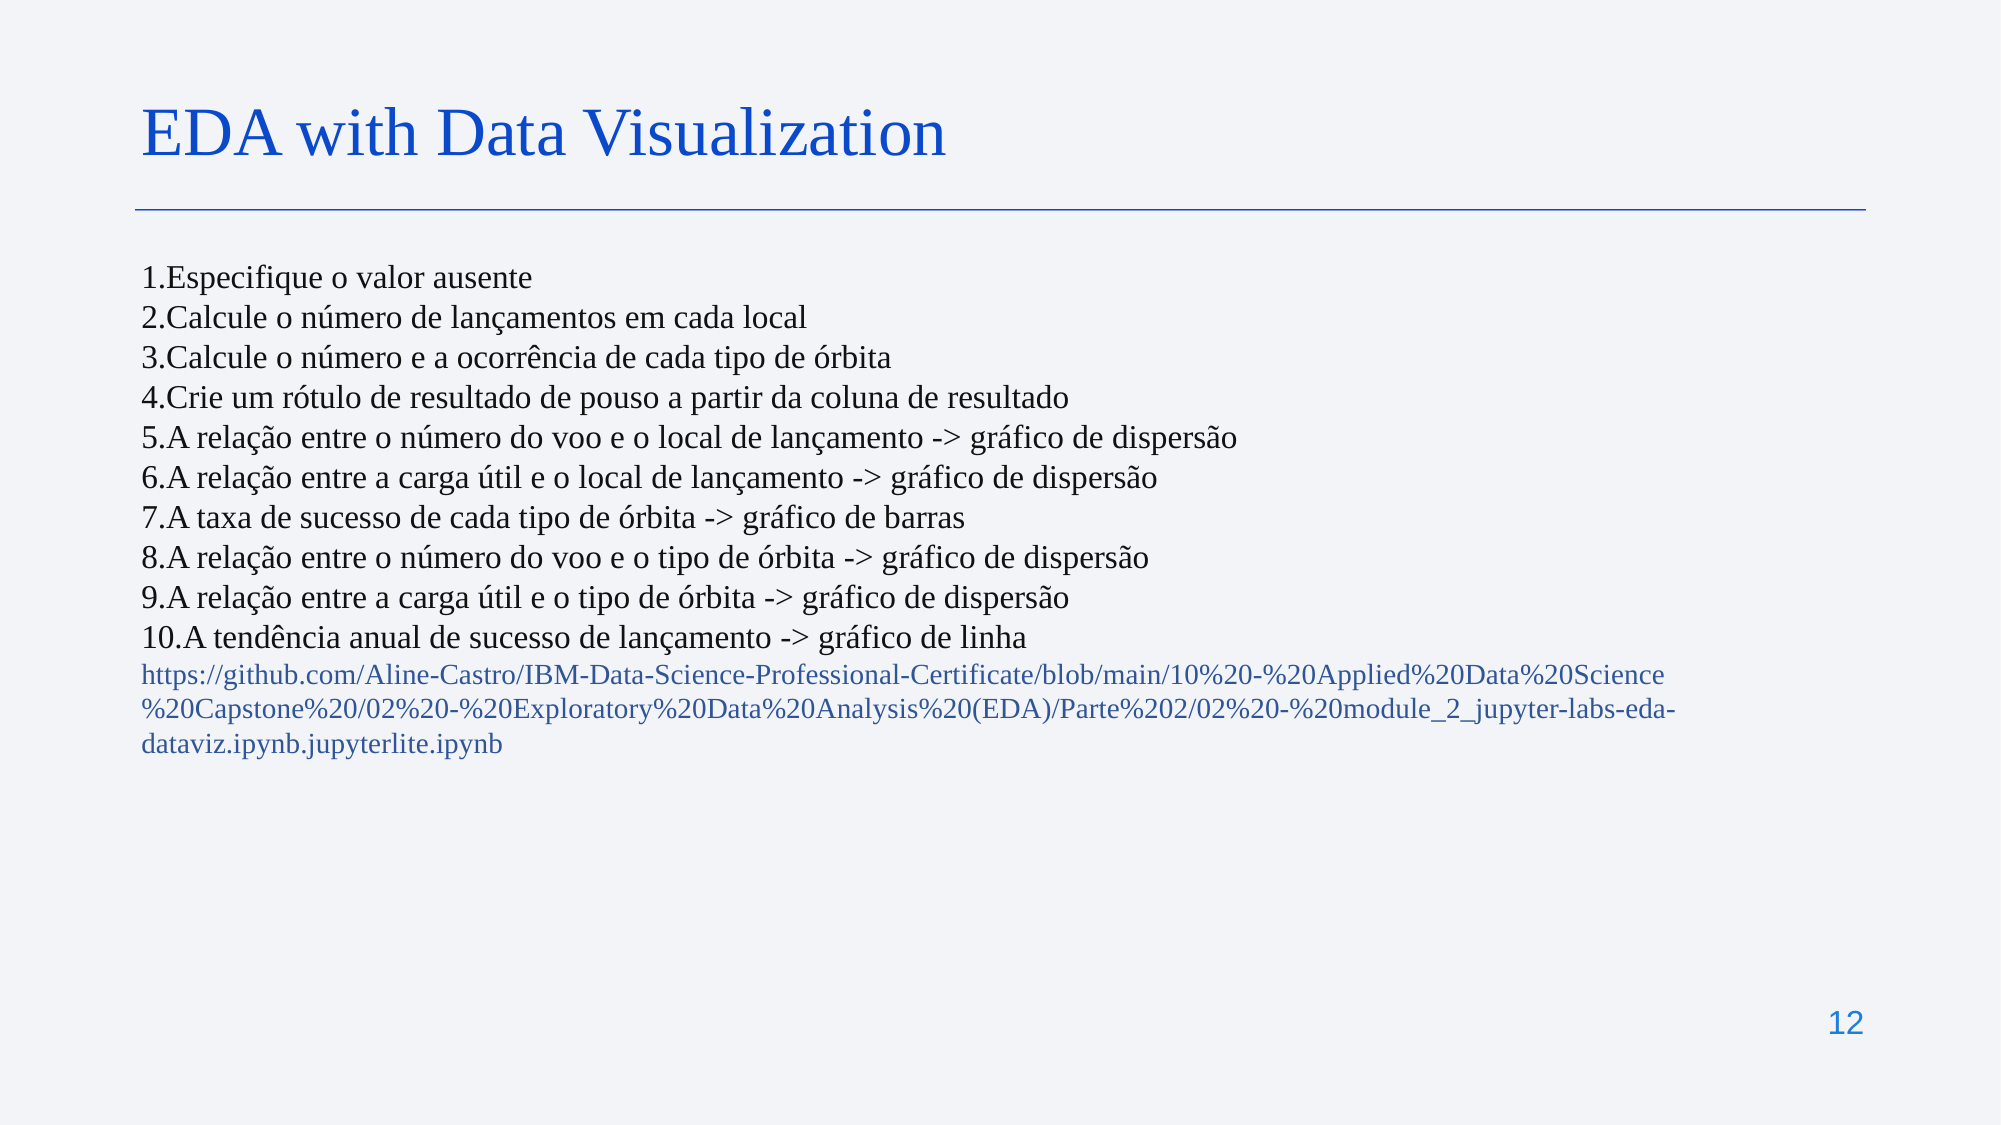

EDA with Data Visualization
Especifique o valor ausente
Calcule o número de lançamentos em cada local
Calcule o número e a ocorrência de cada tipo de órbita
Crie um rótulo de resultado de pouso a partir da coluna de resultado
A relação entre o número do voo e o local de lançamento -> gráfico de dispersão
A relação entre a carga útil e o local de lançamento -> gráfico de dispersão
A taxa de sucesso de cada tipo de órbita -> gráfico de barras
A relação entre o número do voo e o tipo de órbita -> gráfico de dispersão
A relação entre a carga útil e o tipo de órbita -> gráfico de dispersão
A tendência anual de sucesso de lançamento -> gráfico de linha
https://github.com/Aline-Castro/IBM-Data-Science-Professional-Certificate/blob/main/10%20-%20Applied%20Data%20Science%20Capstone%20/02%20-%20Exploratory%20Data%20Analysis%20(EDA)/Parte%202/02%20-%20module_2_jupyter-labs-eda-dataviz.ipynb.jupyterlite.ipynb
12